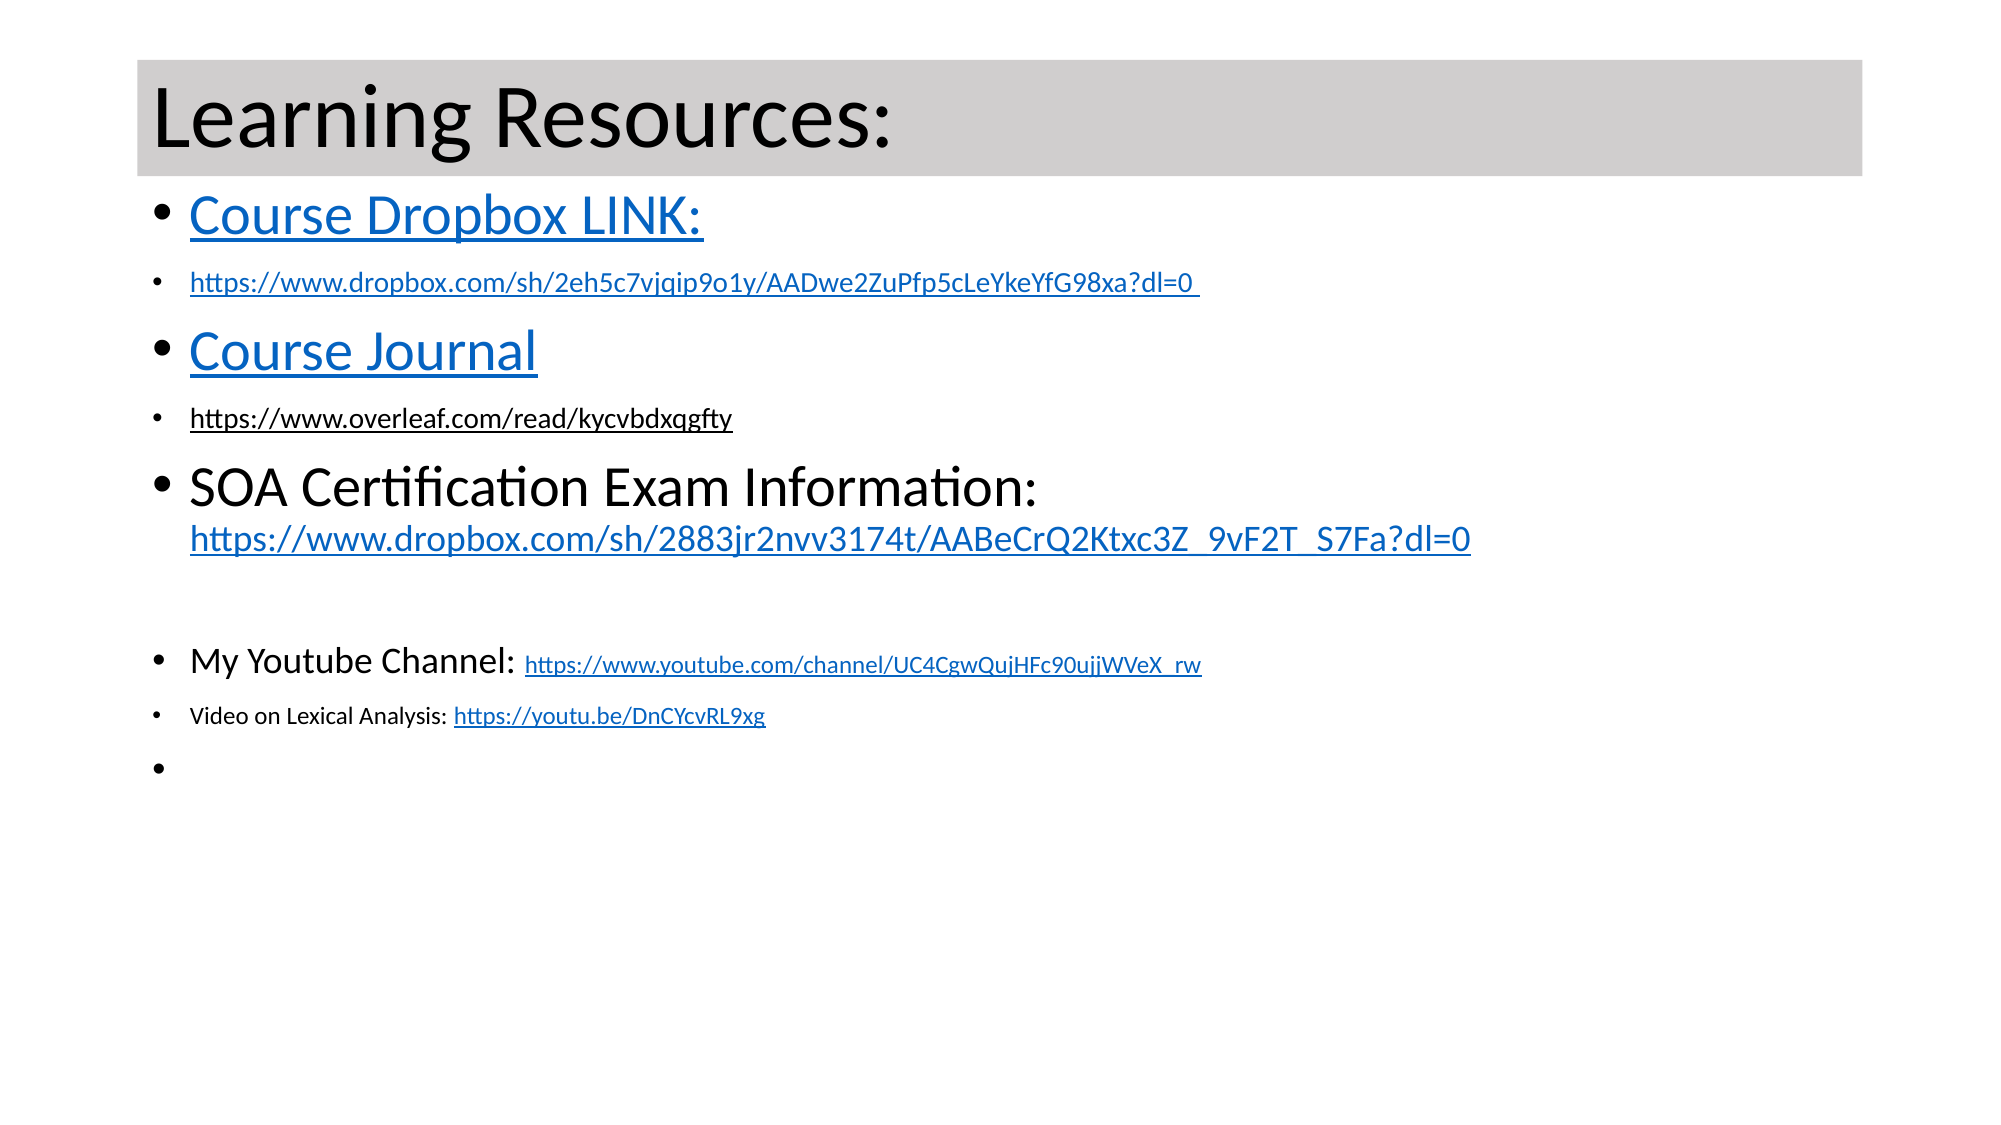

# Learning Resources:
Course Dropbox LINK:
https://www.dropbox.com/sh/2eh5c7vjqip9o1y/AADwe2ZuPfp5cLeYkeYfG98xa?dl=0
Course Journal
https://www.overleaf.com/read/kycvbdxqgfty
SOA Certification Exam Information: https://www.dropbox.com/sh/2883jr2nvv3174t/AABeCrQ2Ktxc3Z_9vF2T_S7Fa?dl=0

My Youtube Channel: https://www.youtube.com/channel/UC4CgwQujHFc90ujjWVeX_rw
Video on Lexical Analysis: https://youtu.be/DnCYcvRL9xg